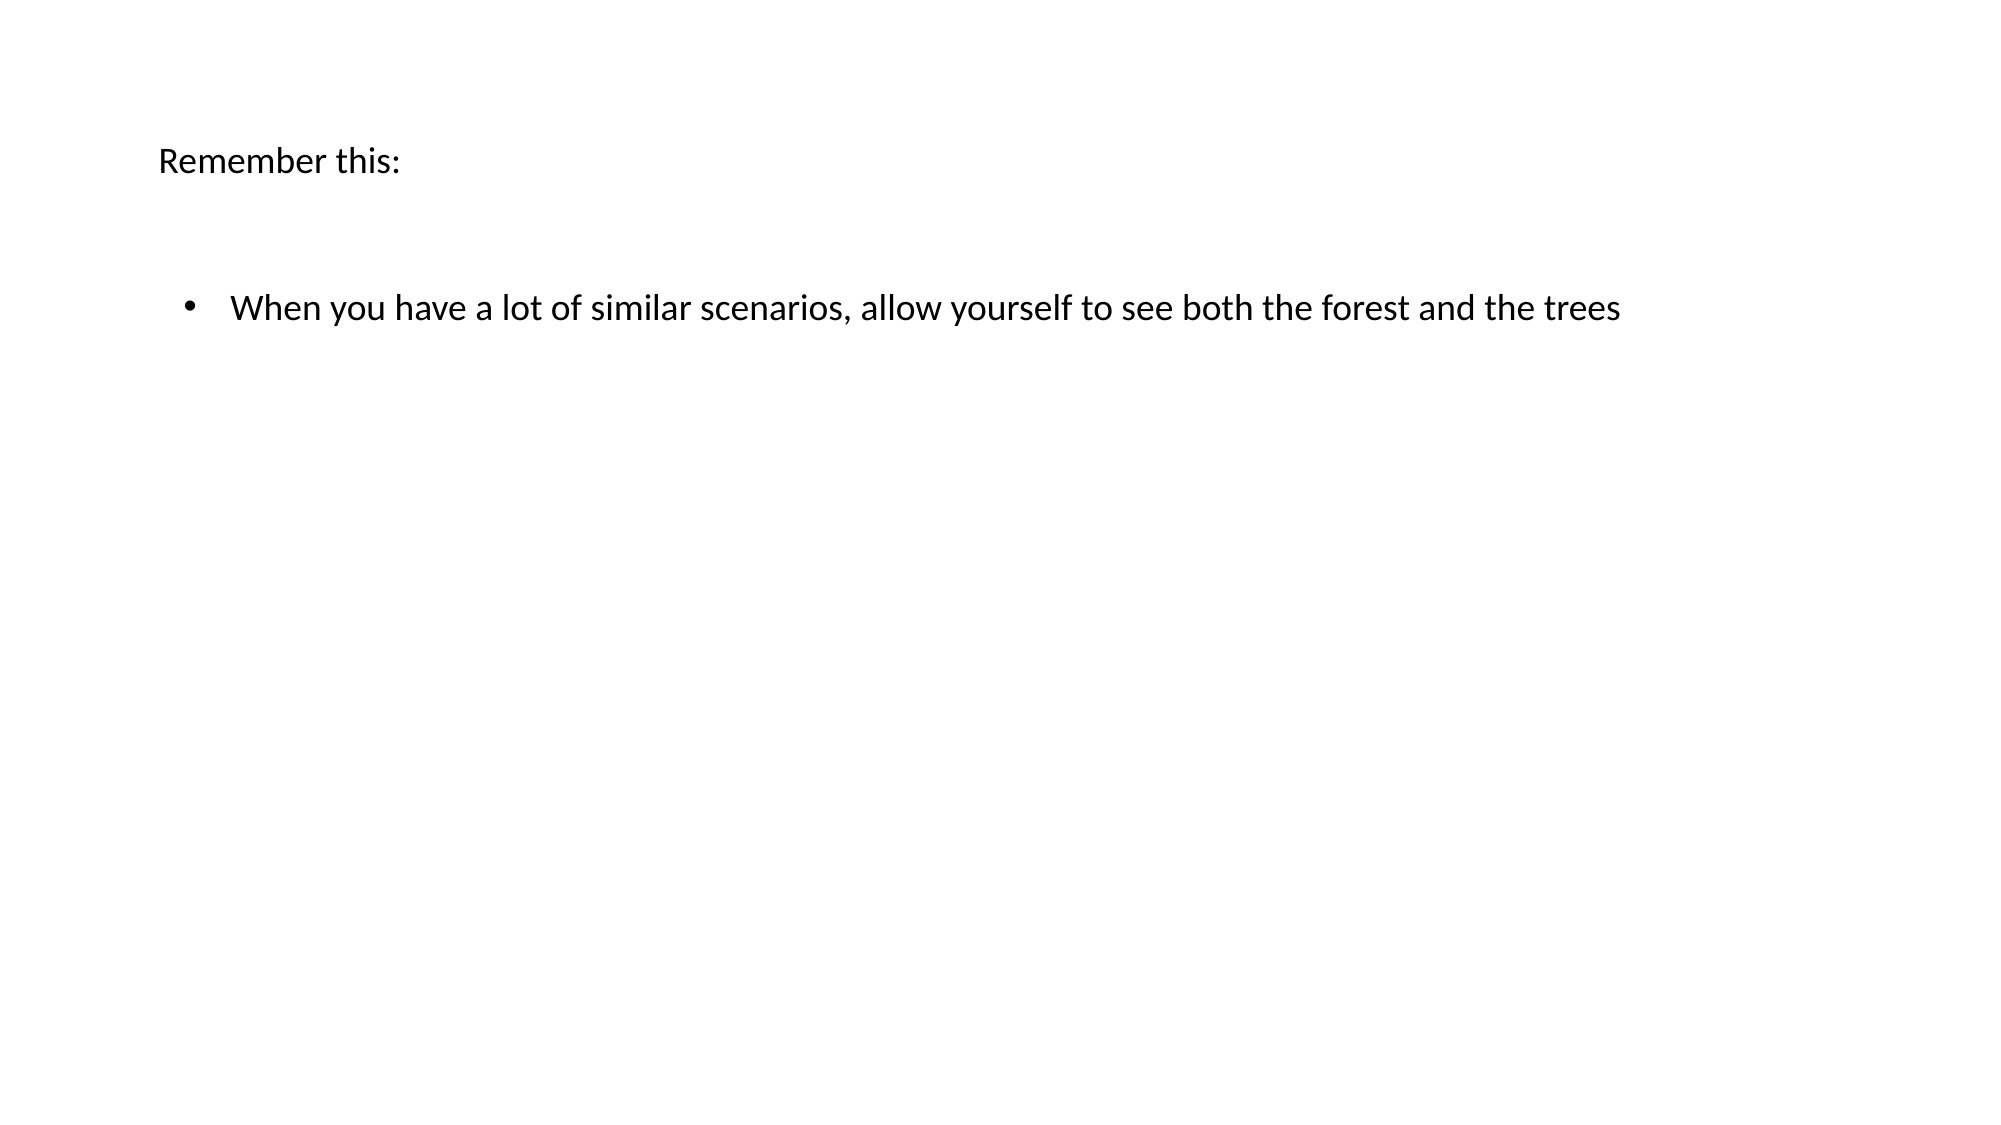

Remember this:
When you have a lot of similar scenarios, allow yourself to see both the forest and the trees